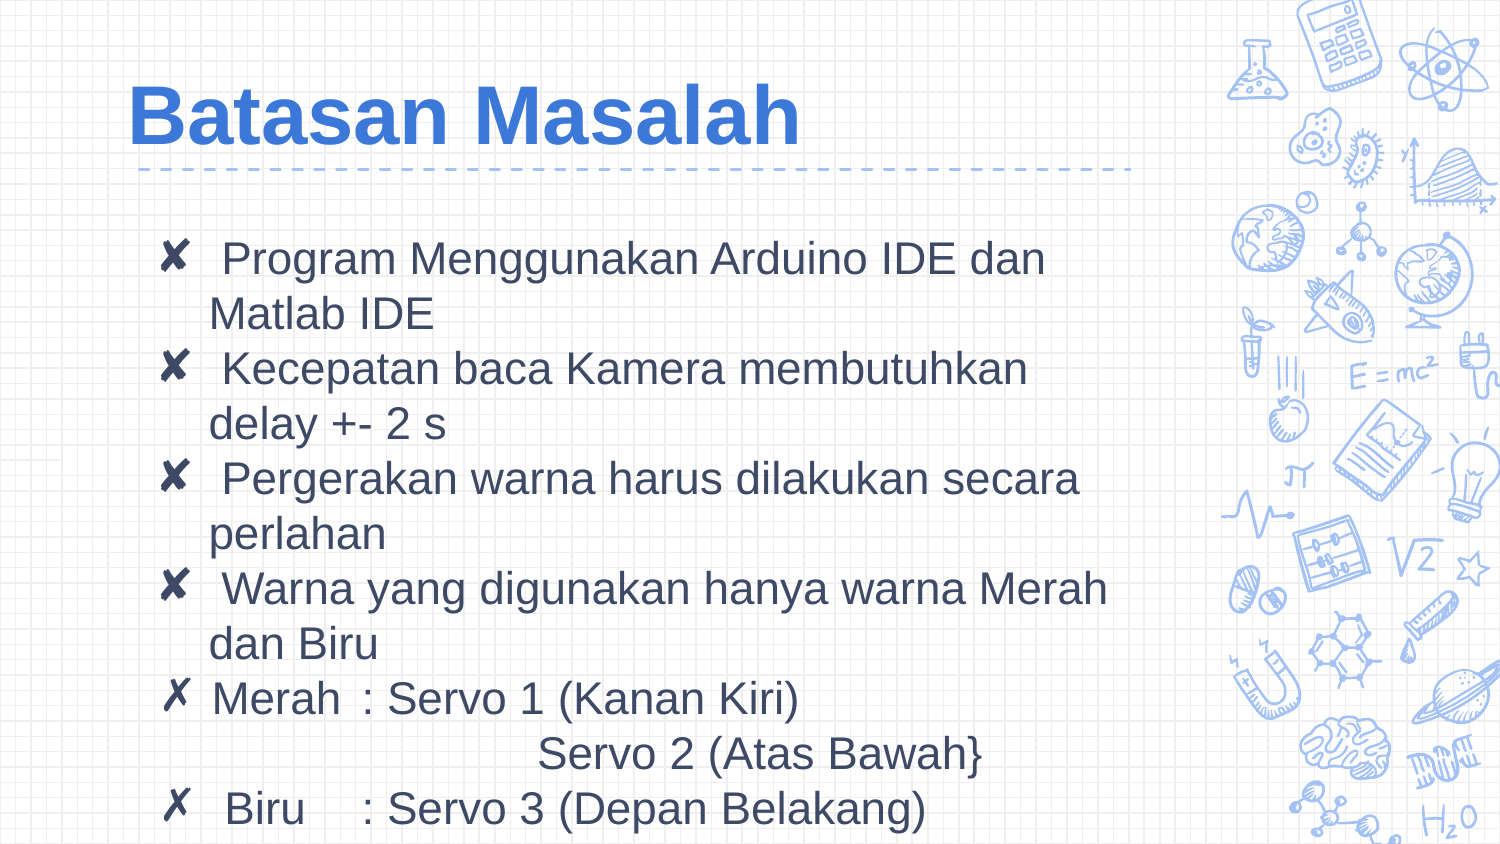

Batasan Masalah
 Program Menggunakan Arduino IDE dan Matlab IDE
 Kecepatan baca Kamera membutuhkan delay +- 2 s
 Pergerakan warna harus dilakukan secara perlahan
 Warna yang digunakan hanya warna Merah dan Biru
Merah 	: Servo 1 (Kanan Kiri)
	           	  Servo 2 (Atas Bawah}
 Biru	: Servo 3 (Depan Belakang)
		  Servo 4 (Grip Buka Tutup)